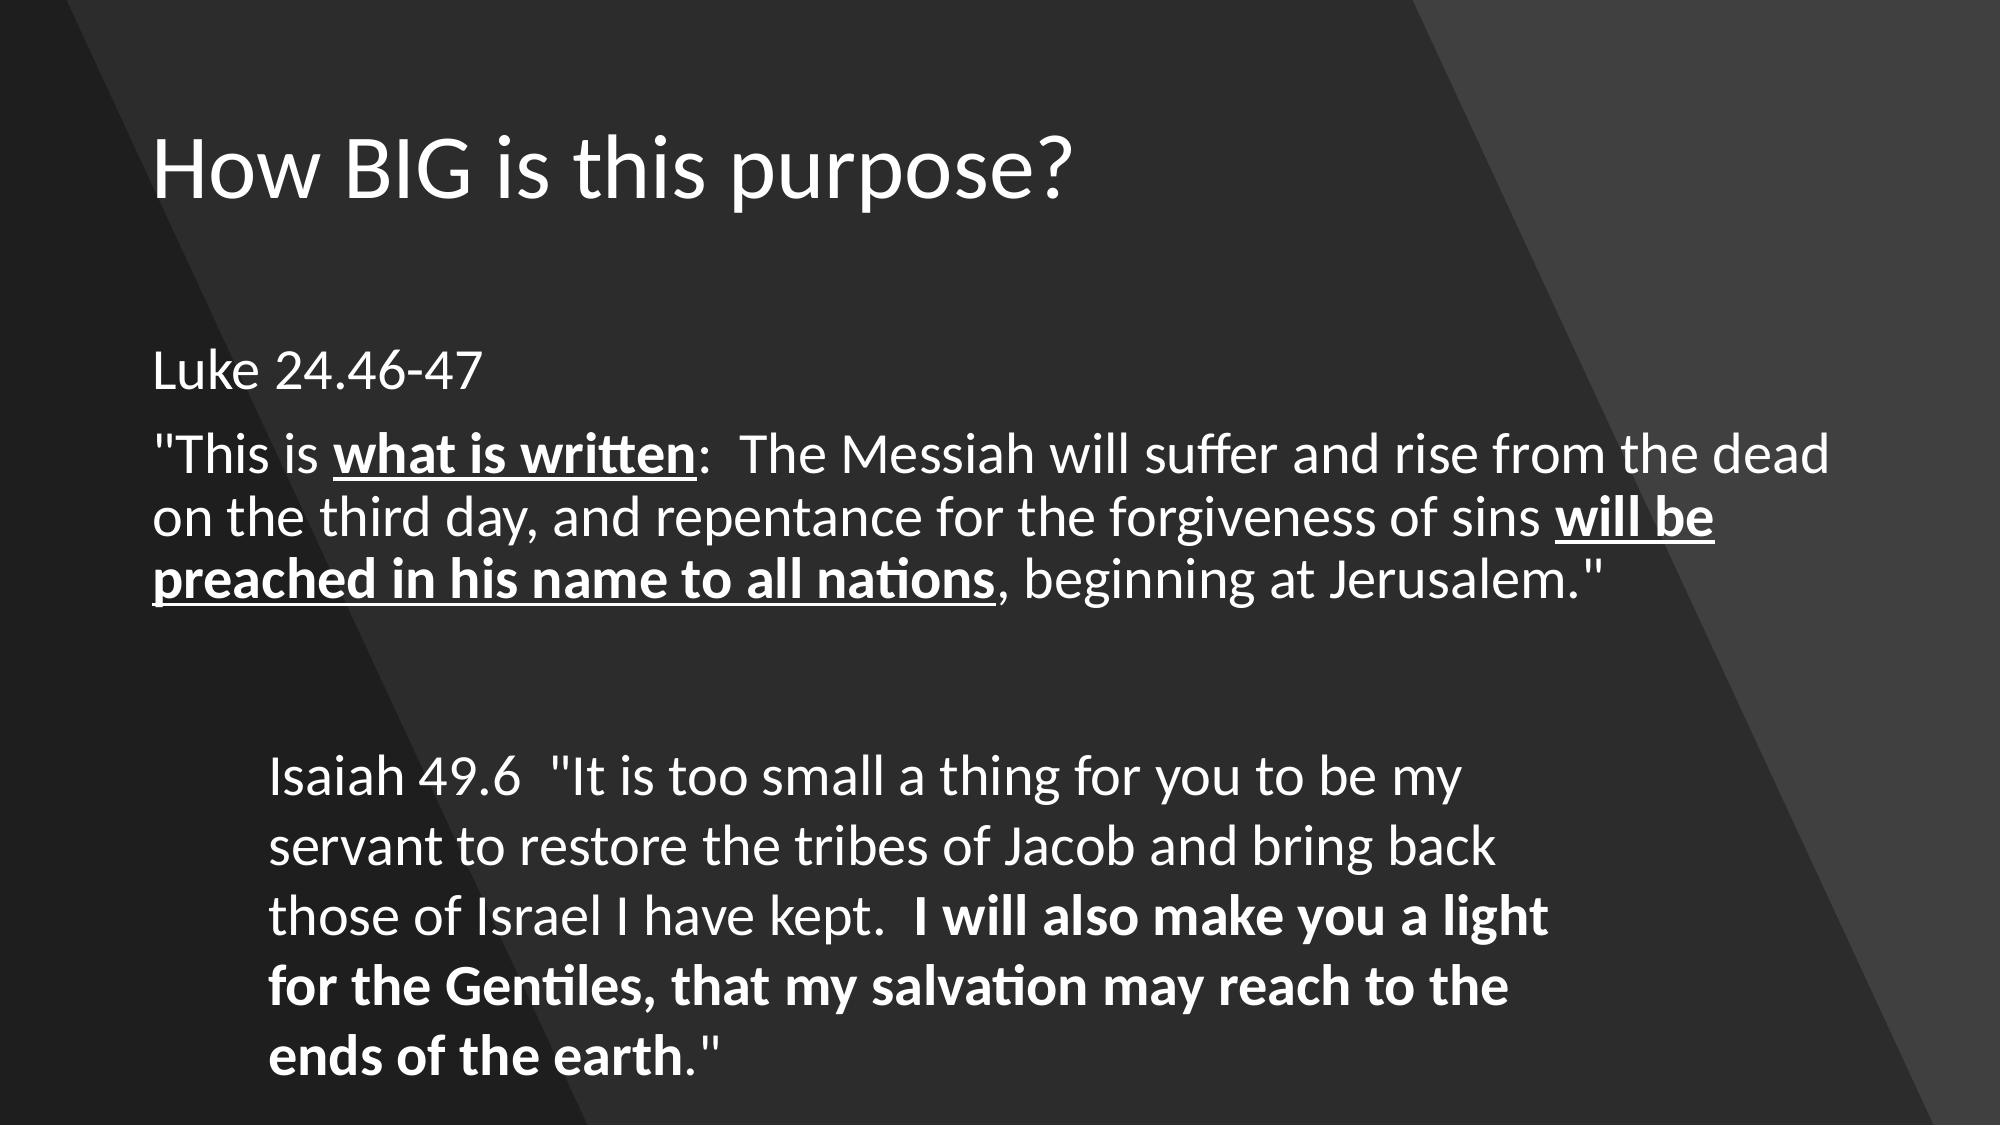

# How BIG is this purpose?
Luke 24.46-47
"This is what is written:  The Messiah will suffer and rise from the dead on the third day, and repentance for the forgiveness of sins will be preached in his name to all nations, beginning at Jerusalem."

Isaiah 49.6  "It is too small a thing for you to be my servant to restore the tribes of Jacob and bring back those of Israel I have kept.  I will also make you a light for the Gentiles, that my salvation may reach to the ends of the earth."